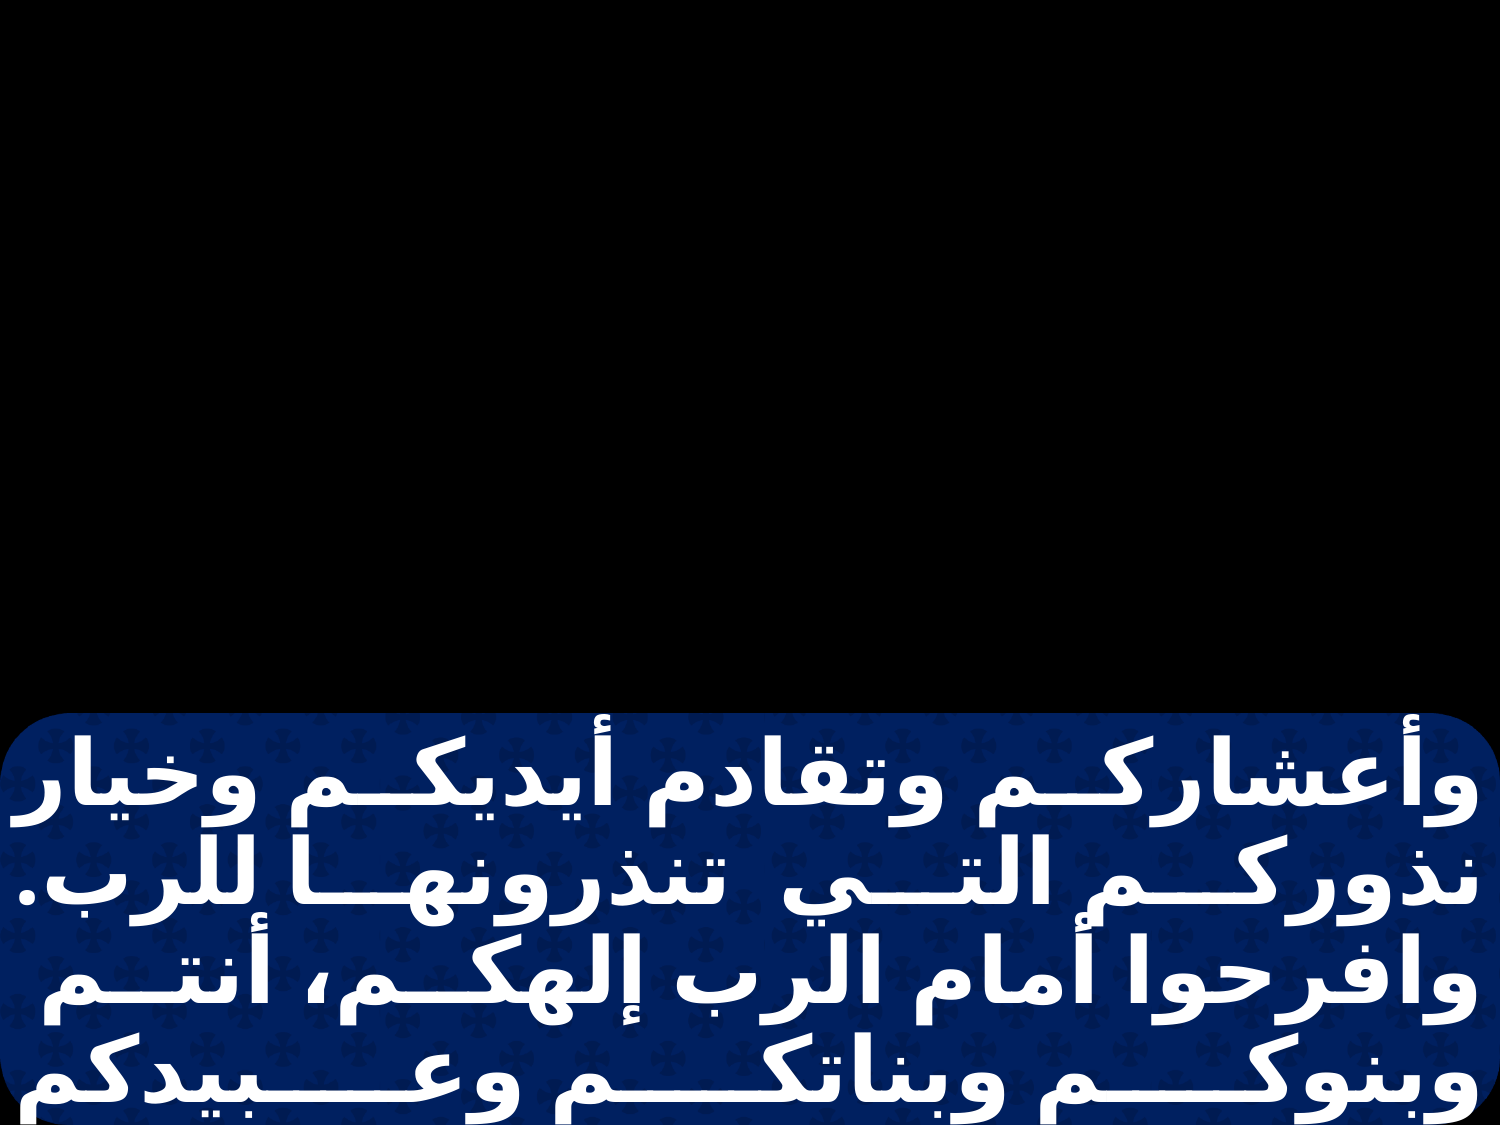

وأعشاركم وتقادم أيديكم وخيار نذوركم التي  تنذرونها للرب. وافرحوا أمام الرب إلهكم، أنتم  وبنوكم وبناتكم وعبيدكم وإماؤكم، واللاوي الذي  في مدنكم، إذ ليس له نصيب ولا إرث معكم. واحذر